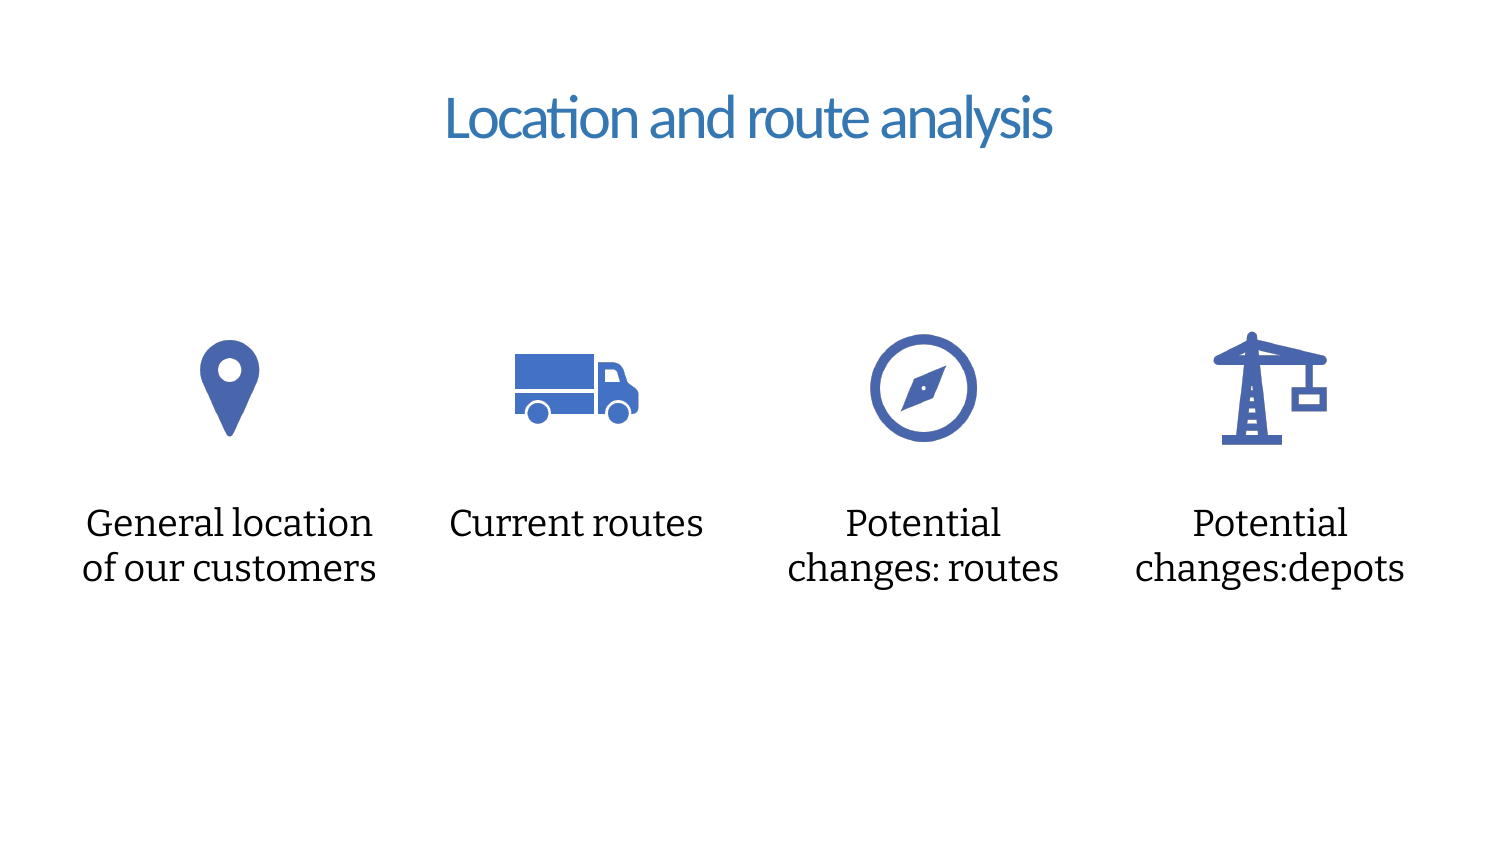

# Location and route analysis
General location of our customers
Current routes
Potential changes: routes
Potential changes:depots